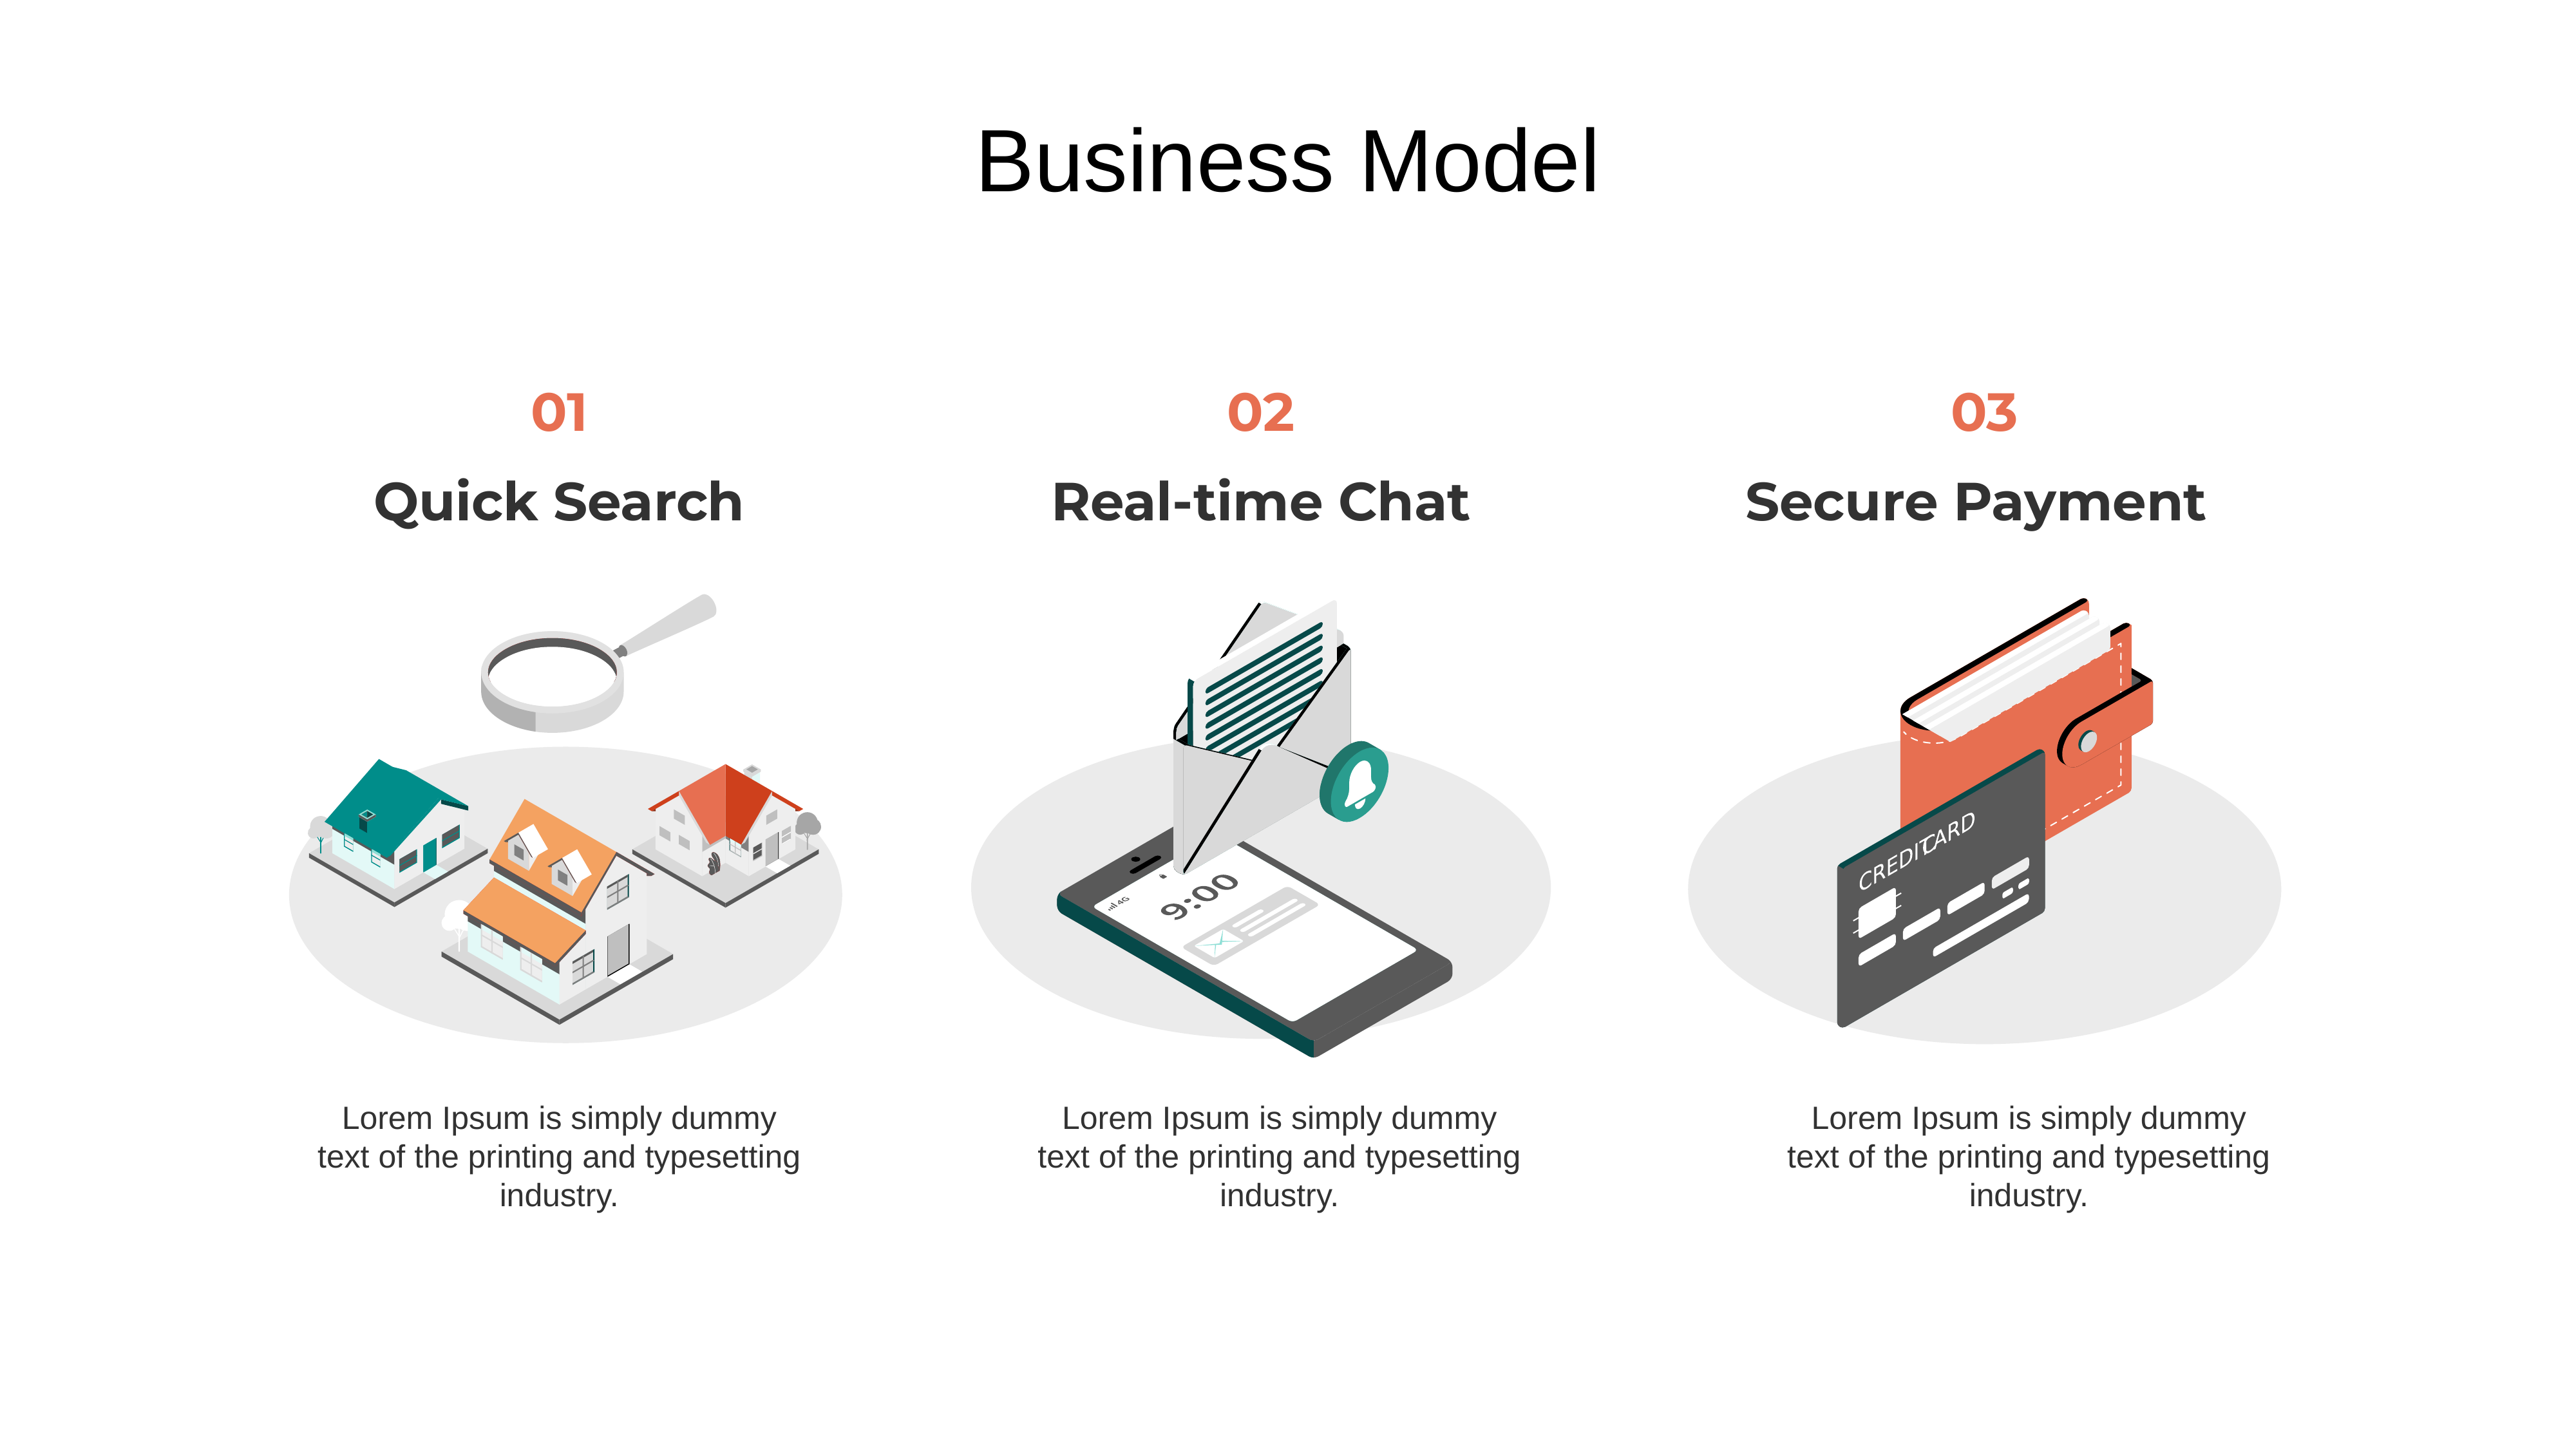

# Business Model
01
02
03
Quick Search
Real-time Chat
Secure Payment

Lorem Ipsum is simply dummy text of the printing and typesetting industry.
Lorem Ipsum is simply dummy text of the printing and typesetting industry.
Lorem Ipsum is simply dummy text of the printing and typesetting industry.